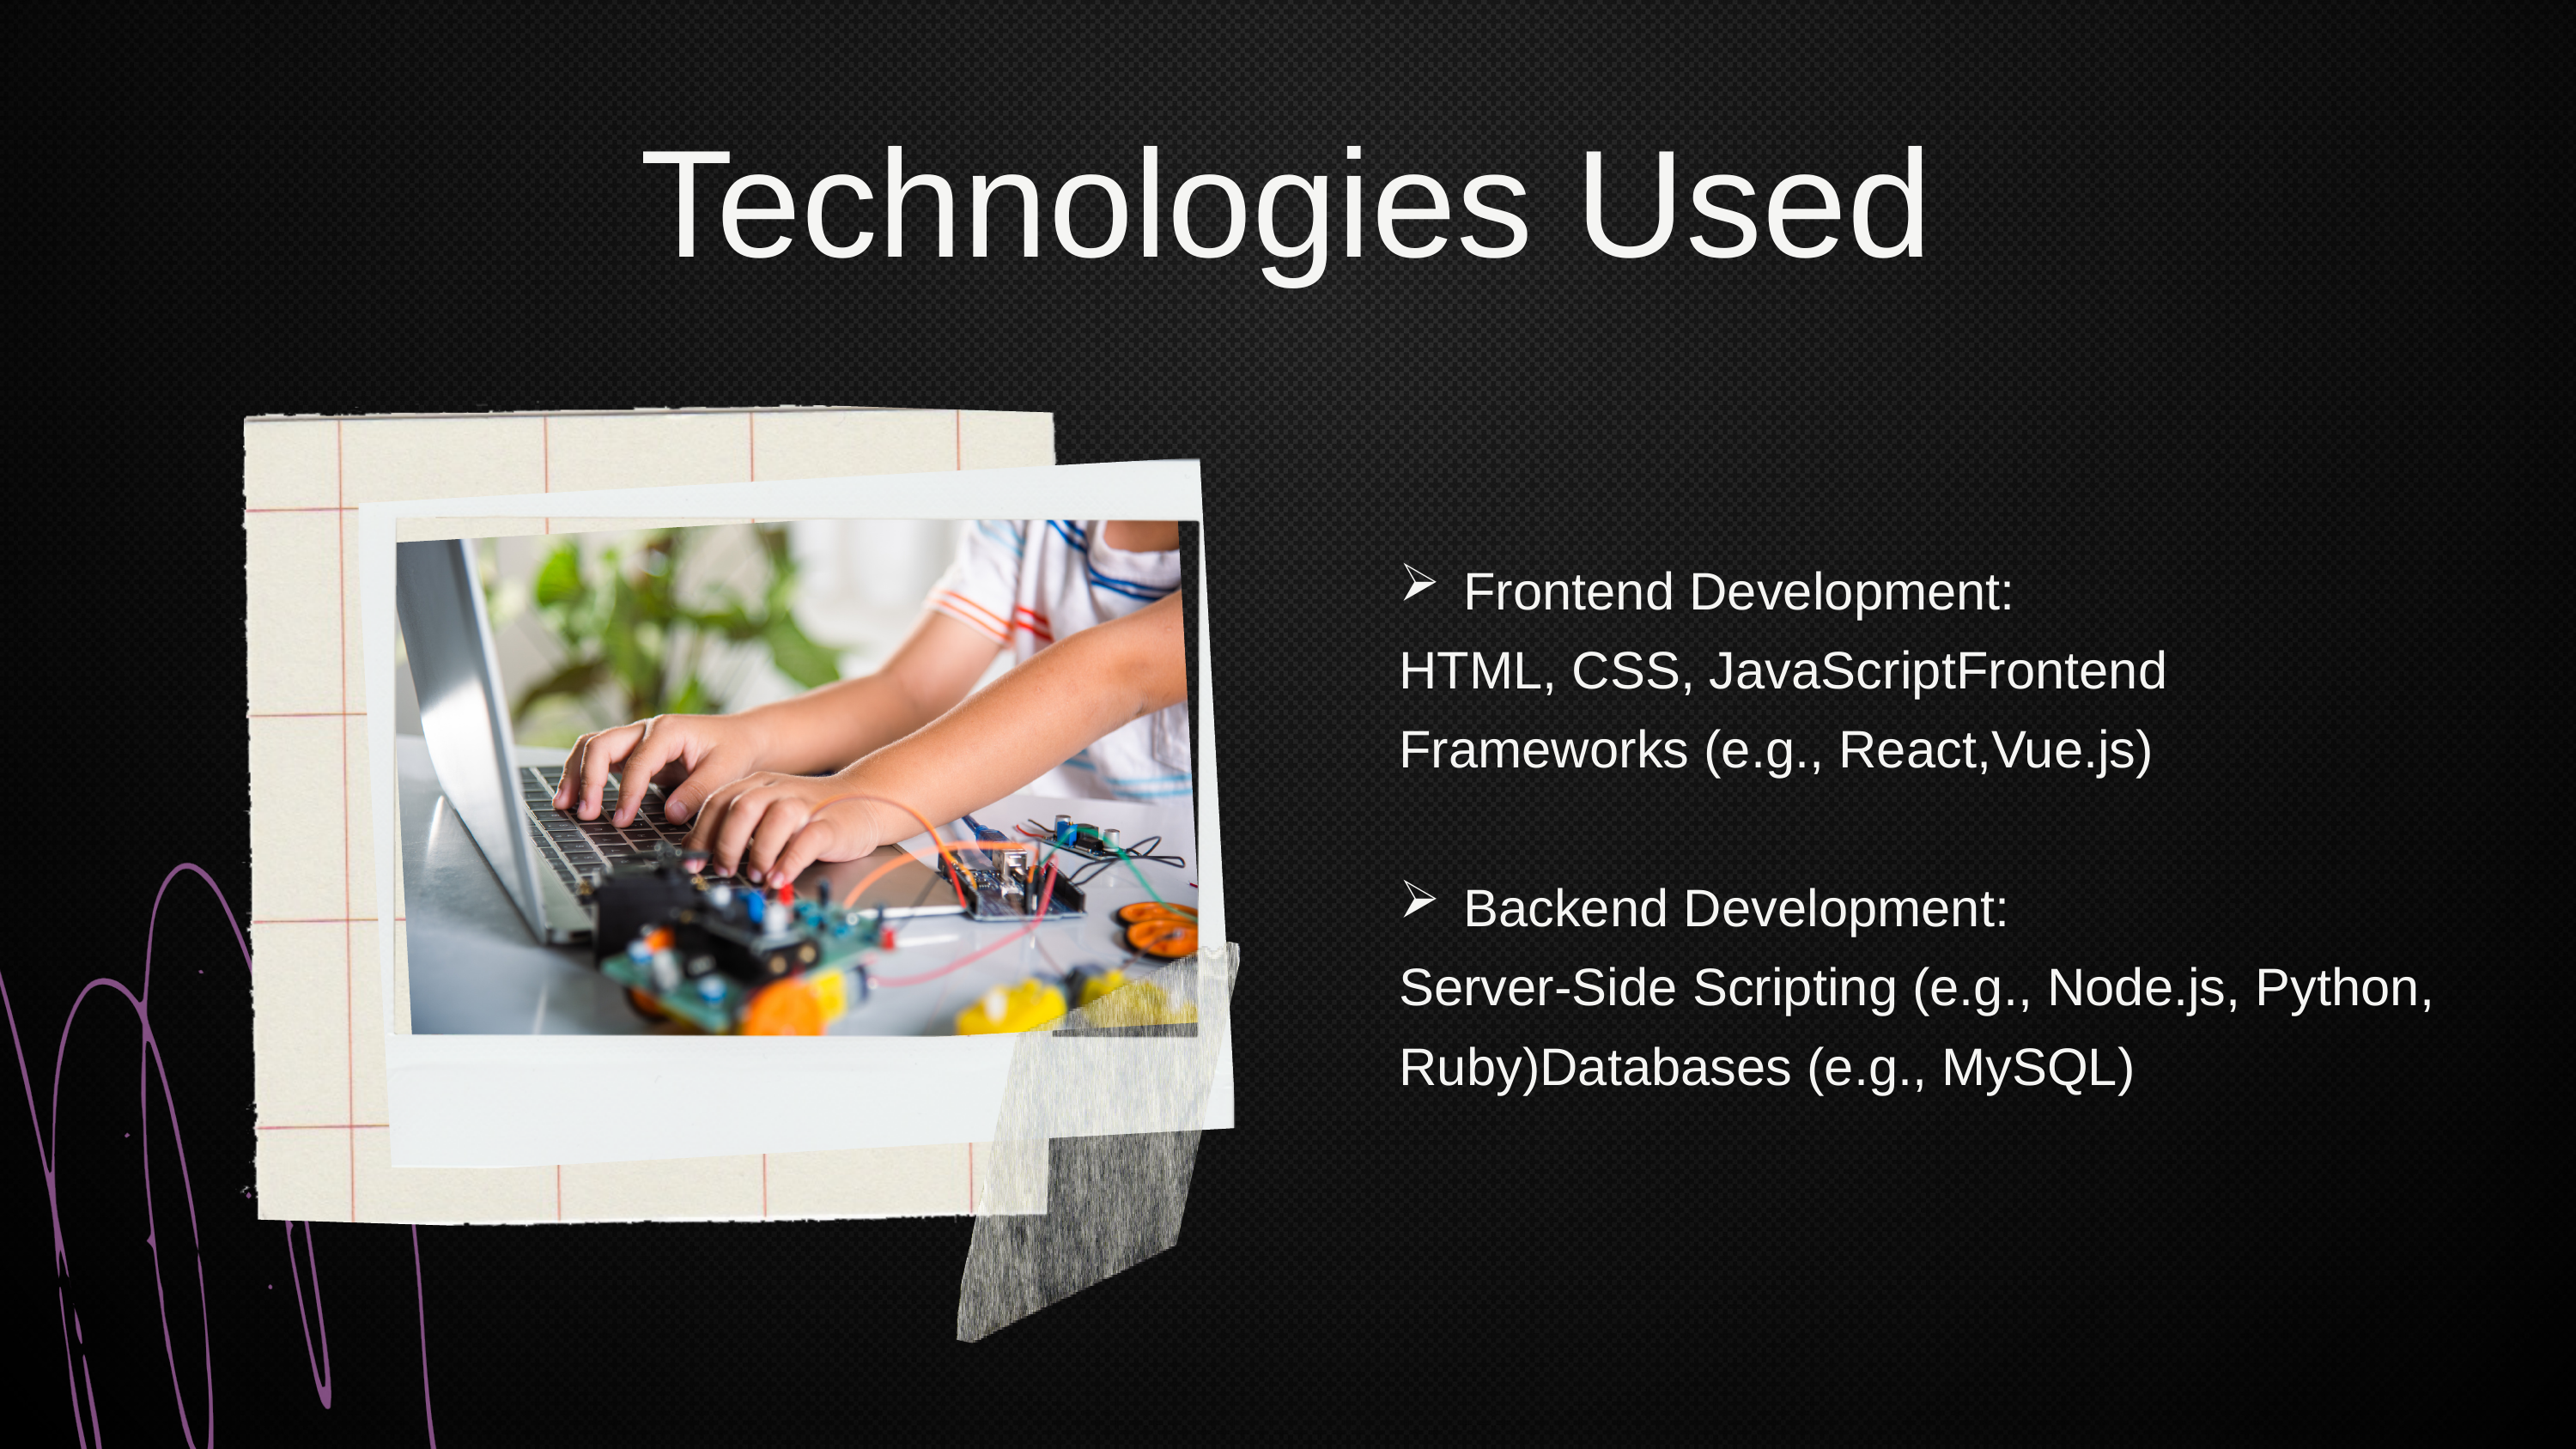

Technologies Used

Frontend Development:
HTML, CSS, JavaScriptFrontend Frameworks (e.g., React,Vue.js)

Backend Development:
Server-Side Scripting (e.g., Node.js, Python, Ruby)Databases (e.g., MySQL)